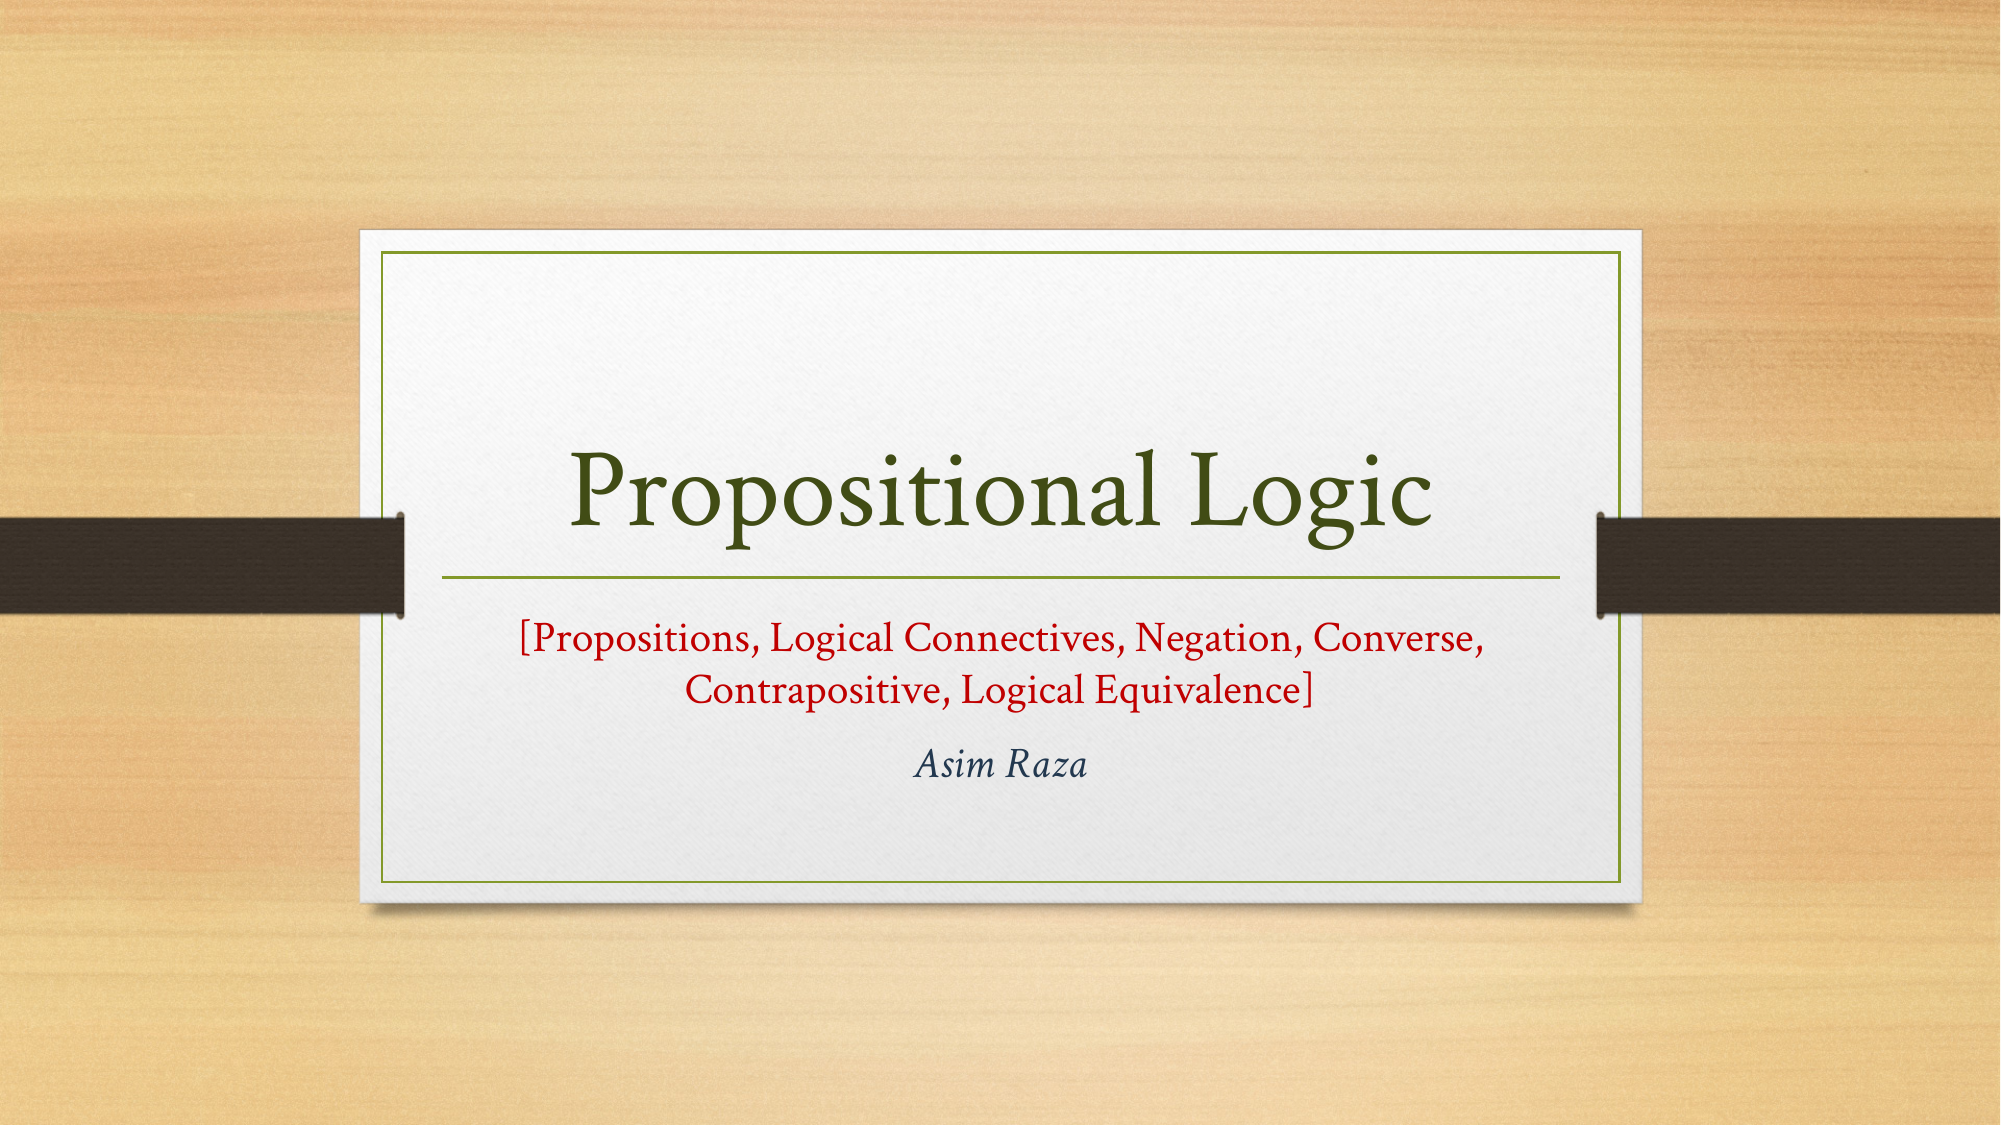

# Propositional Logic
[Propositions, Logical Connectives, Negation, Converse, Contrapositive, Logical Equivalence]
Asim Raza